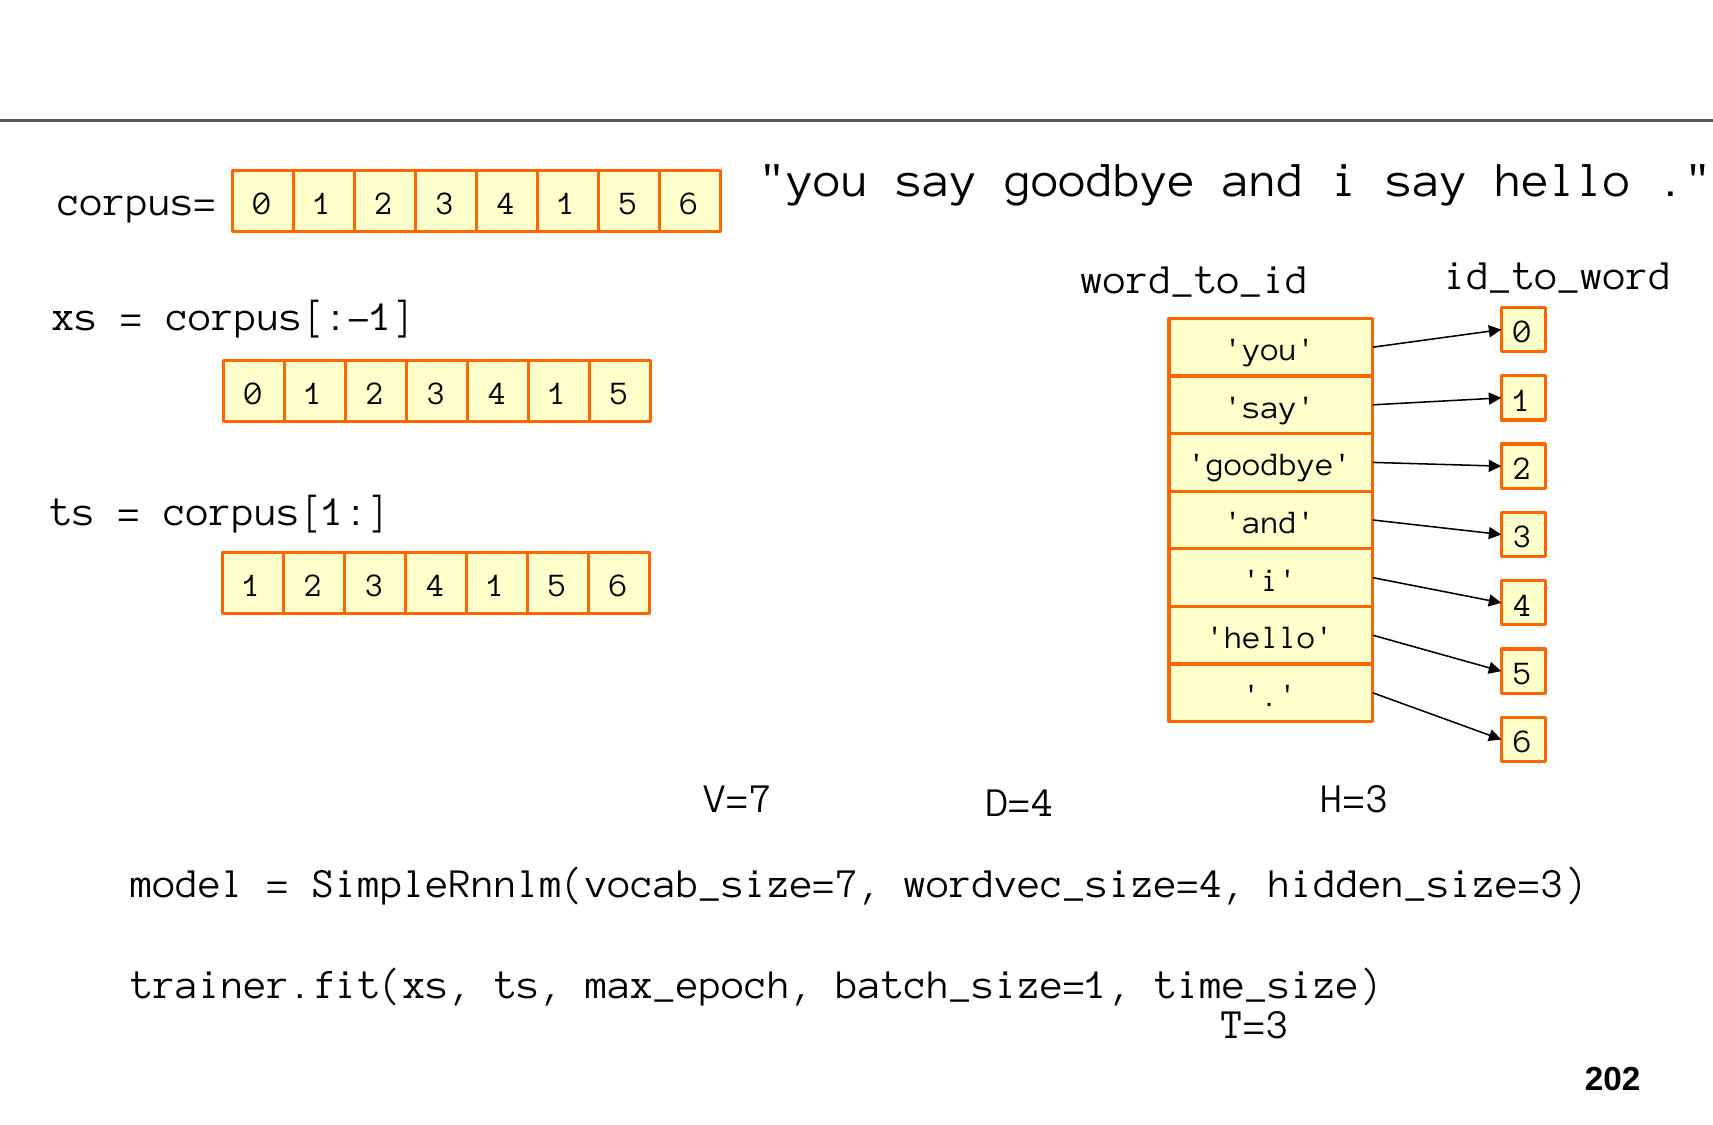

"you say goodbye and i say hello ."
corpus=
0
1
2
3
4
1
5
6
id_to_word
word_to_id
xs = corpus[:-1]
0
'you'
0
1
2
3
4
1
5
1
'say'
'goodbye'
2
ts = corpus[1:]
'and'
3
'i'
1
2
3
4
1
5
6
4
'hello'
5
'.'
6
H=3
V=7
D=4
model = SimpleRnnlm(vocab_size=7, wordvec_size=4, hidden_size=3)

trainer.fit(xs, ts, max_epoch, batch_size=1, time_size)
T=3